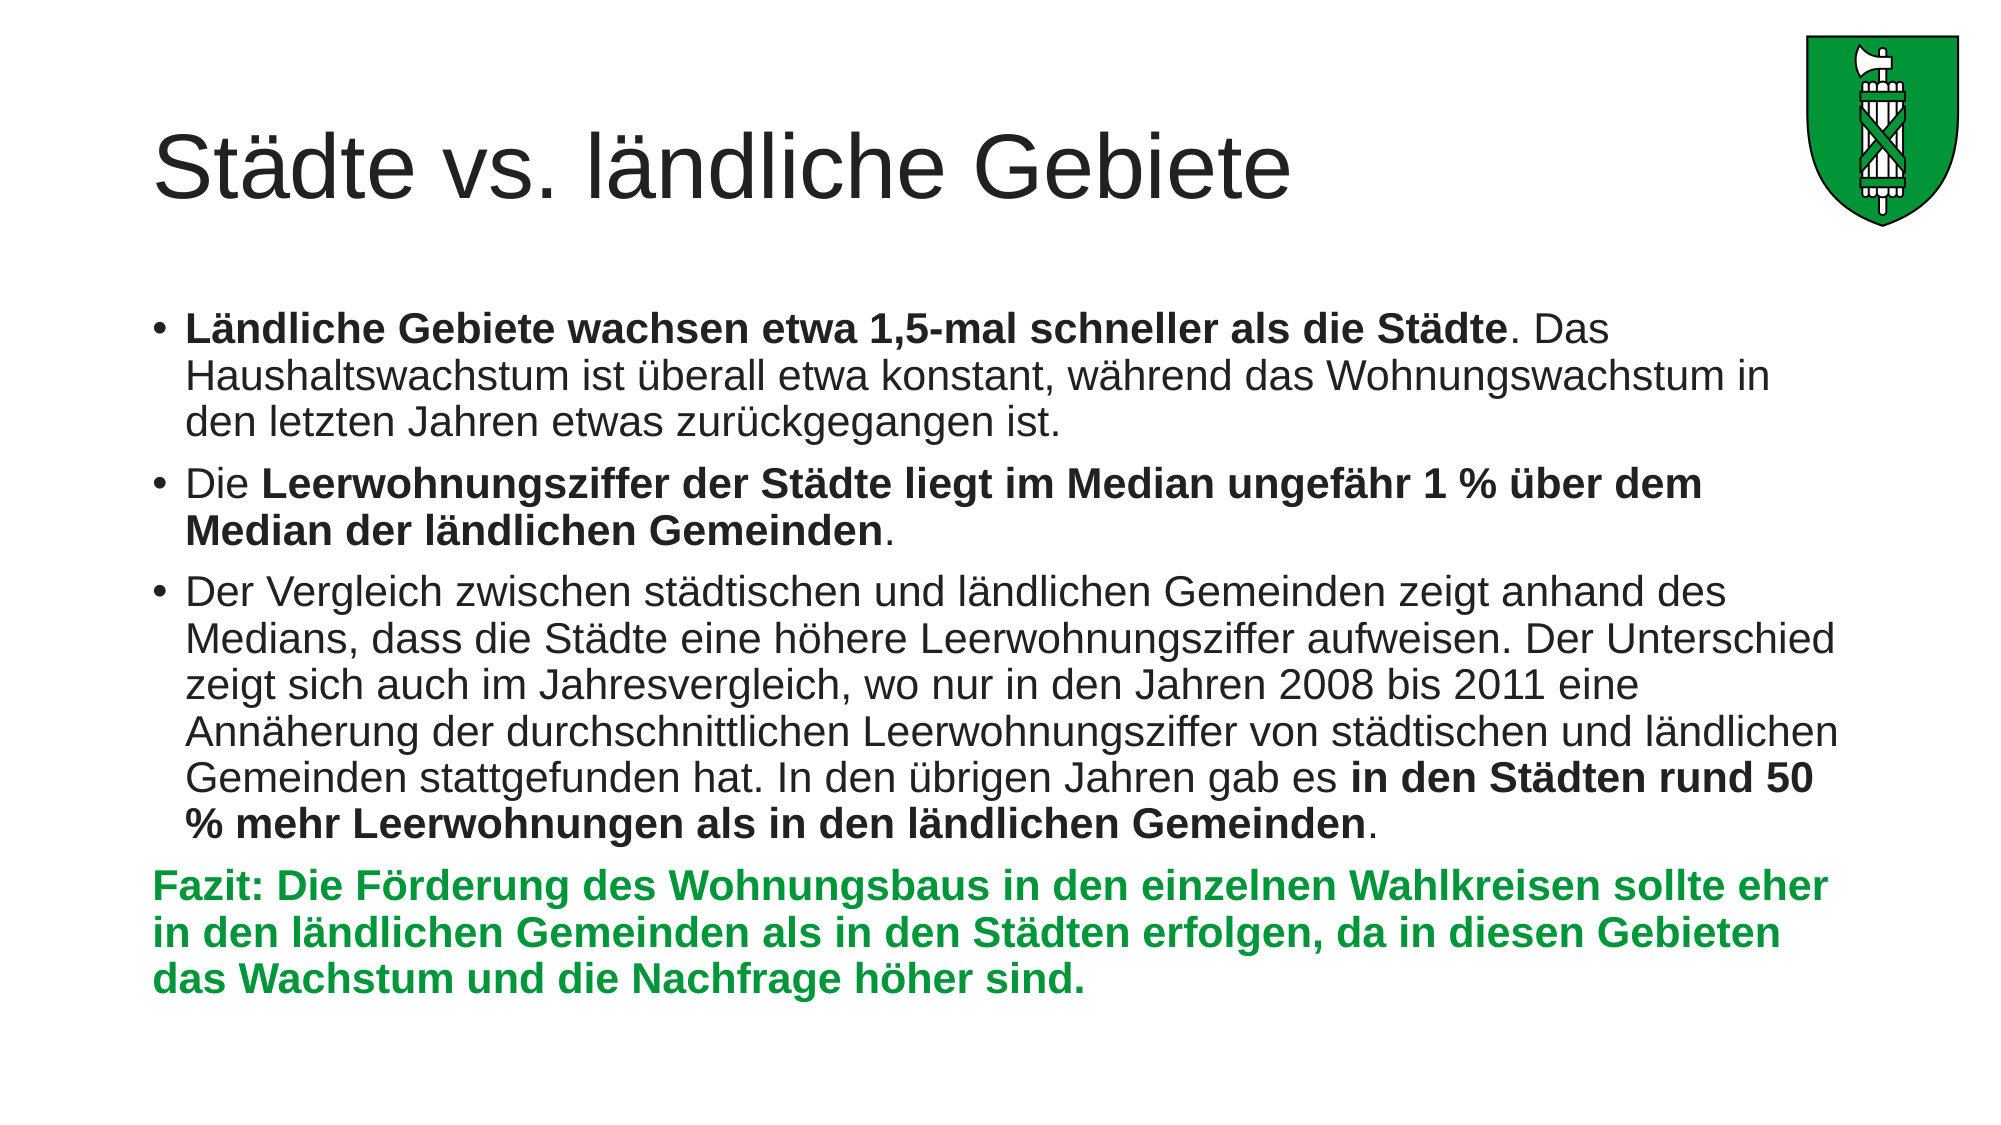

# Städte vs. ländliche Gebiete
Ländliche Gebiete wachsen etwa 1,5-mal schneller als die Städte. Das Haushaltswachstum ist überall etwa konstant, während das Wohnungswachstum in den letzten Jahren etwas zurückgegangen ist.
Die Leerwohnungsziffer der Städte liegt im Median ungefähr 1 % über dem Median der ländlichen Gemeinden.
Der Vergleich zwischen städtischen und ländlichen Gemeinden zeigt anhand des Medians, dass die Städte eine höhere Leerwohnungsziffer aufweisen. Der Unterschied zeigt sich auch im Jahresvergleich, wo nur in den Jahren 2008 bis 2011 eine Annäherung der durchschnittlichen Leerwohnungsziffer von städtischen und ländlichen Gemeinden stattgefunden hat. In den übrigen Jahren gab es in den Städten rund 50 % mehr Leerwohnungen als in den ländlichen Gemeinden.
Fazit: Die Förderung des Wohnungsbaus in den einzelnen Wahlkreisen sollte eher in den ländlichen Gemeinden als in den Städten erfolgen, da in diesen Gebieten das Wachstum und die Nachfrage höher sind.